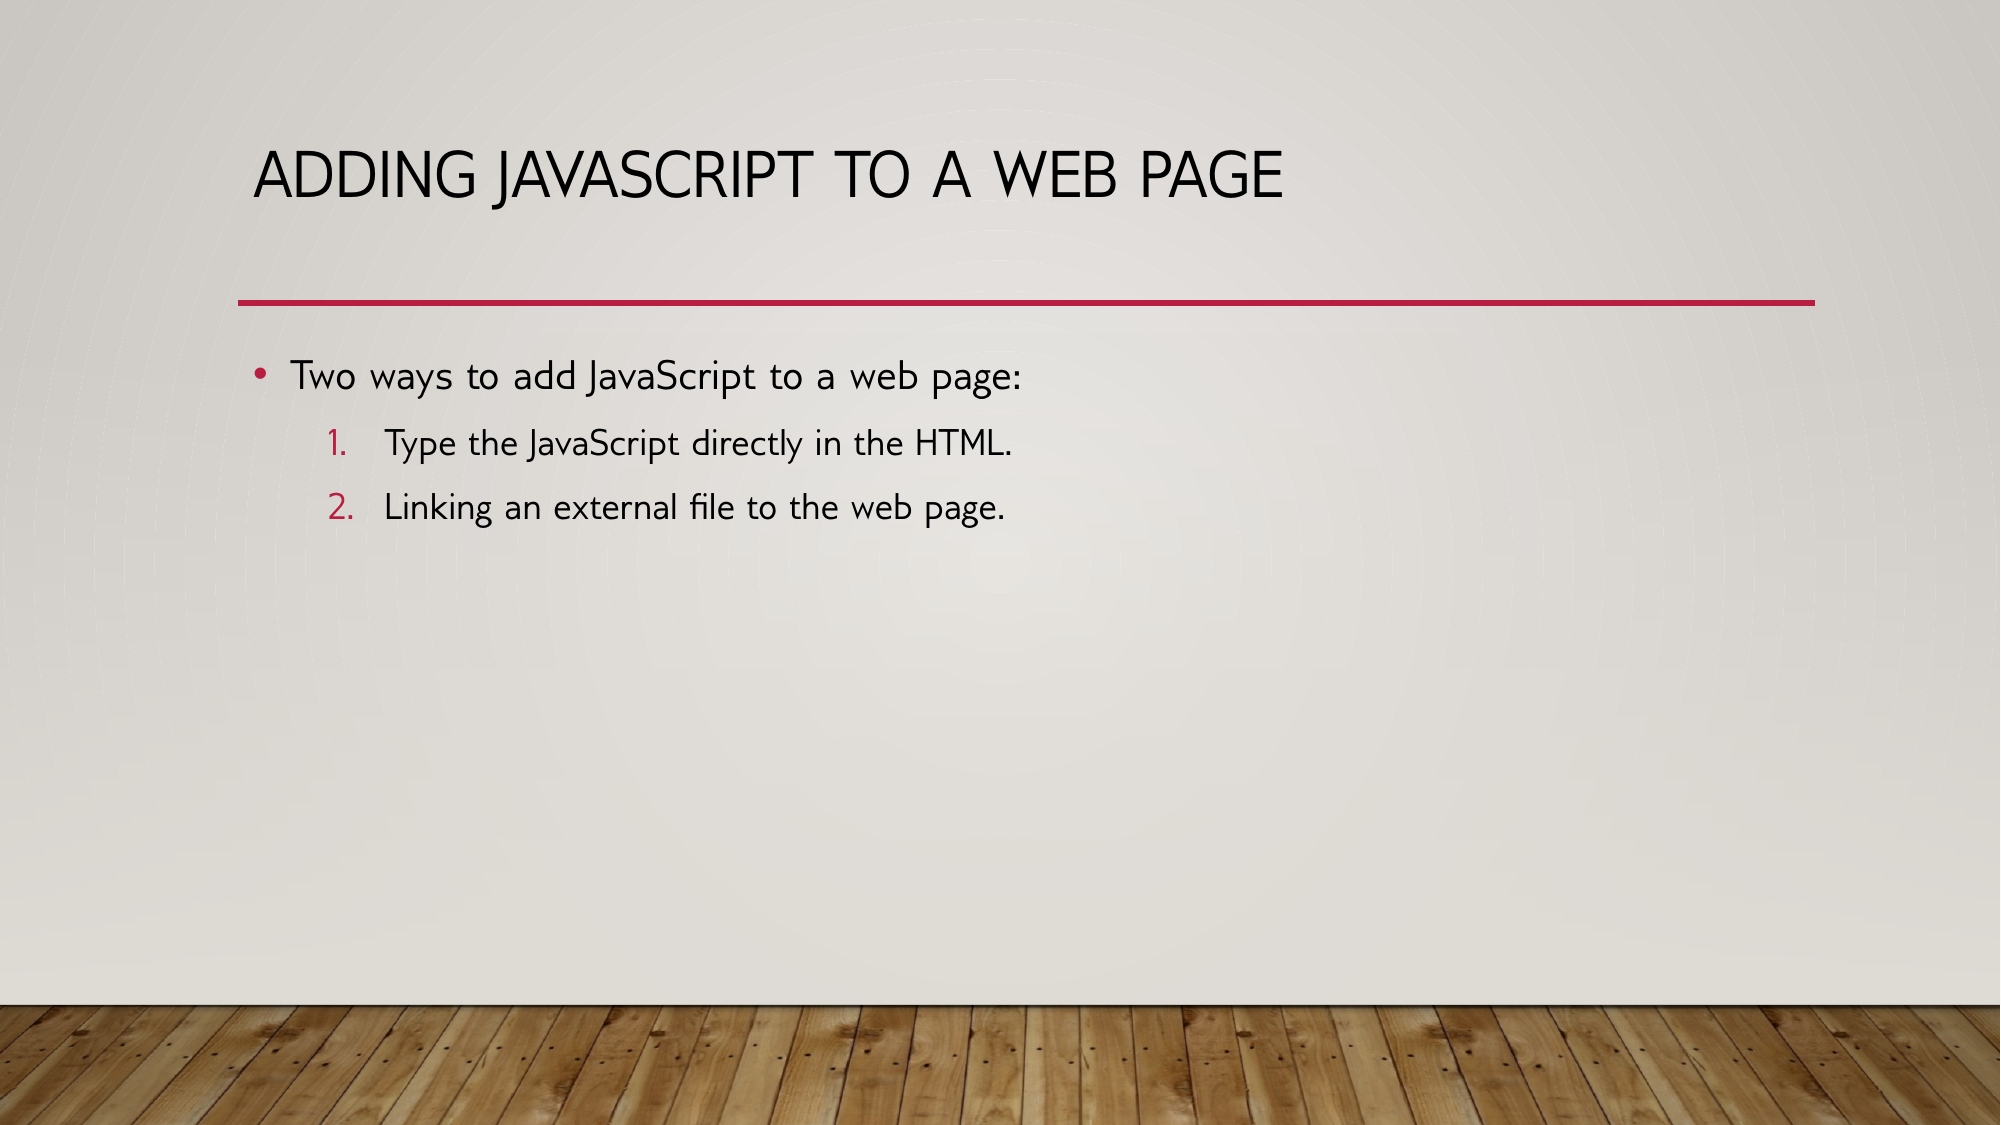

# Adding JavaScript to a web page
Two ways to add JavaScript to a web page:
Type the JavaScript directly in the HTML.
Linking an external file to the web page.